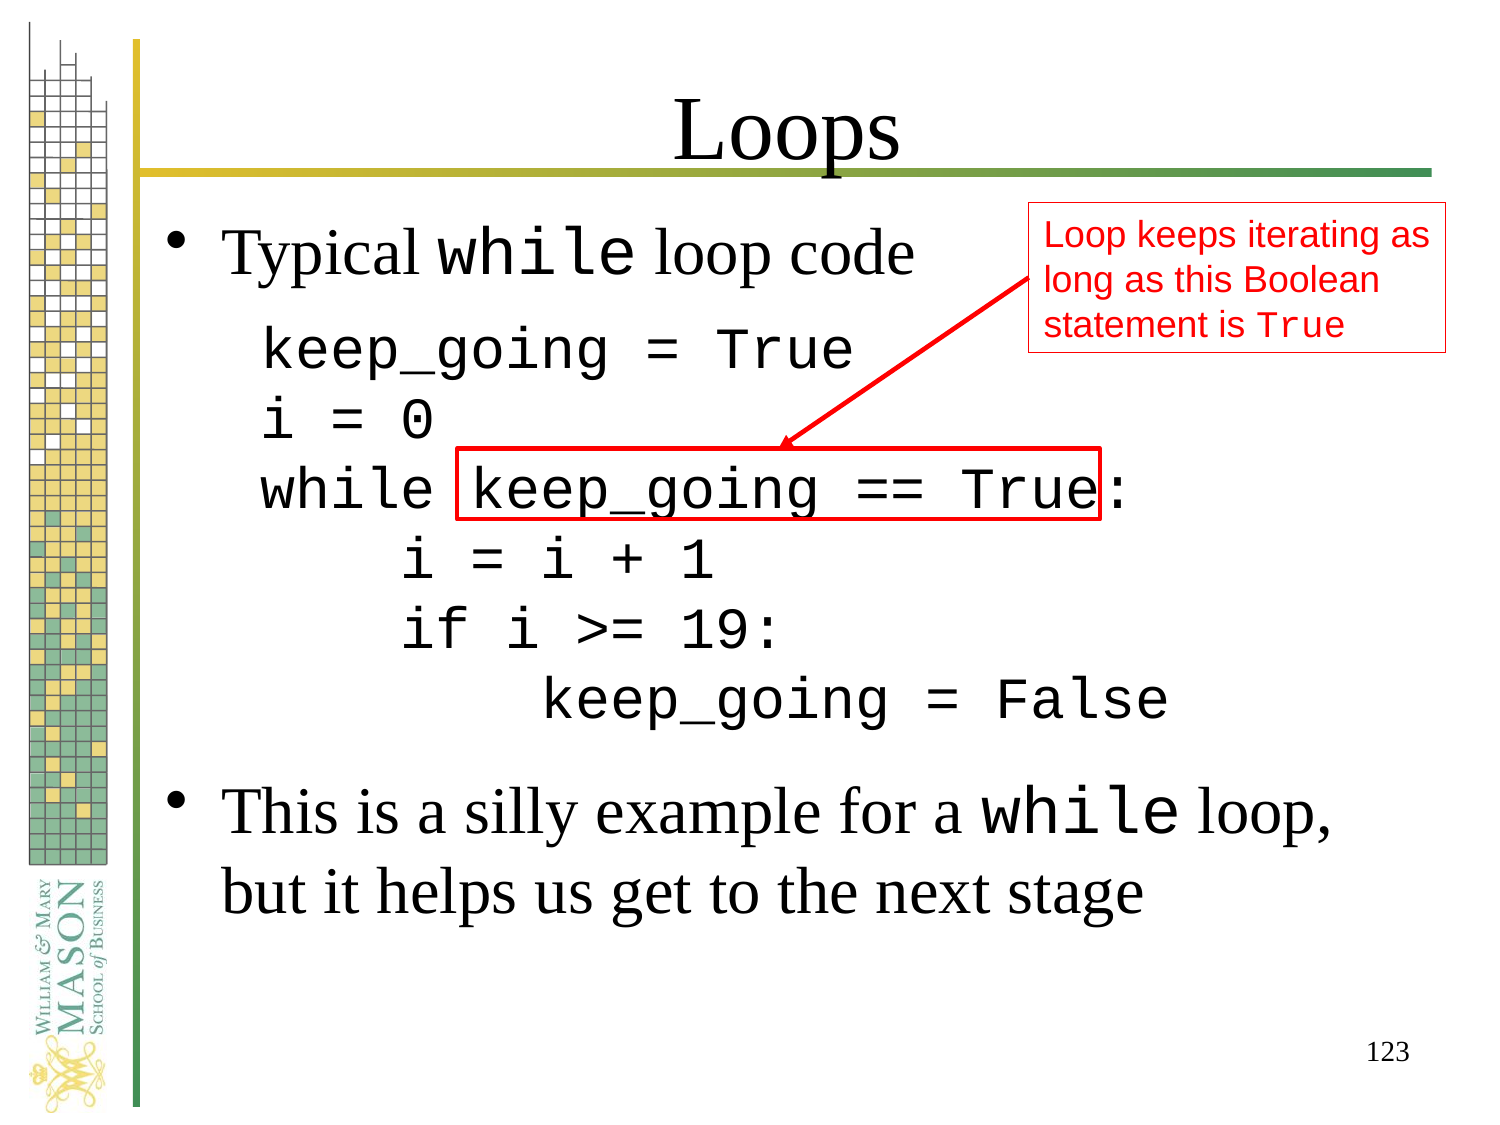

# Loops
Typical while loop code

This is a silly example for a while loop, but it helps us get to the next stage
Loop keeps iterating as
long as this Boolean
statement is True
keep_going = True
i = 0
while keep_going == True:
    i = i + 1
    if i >= 19:
        keep_going = False

123